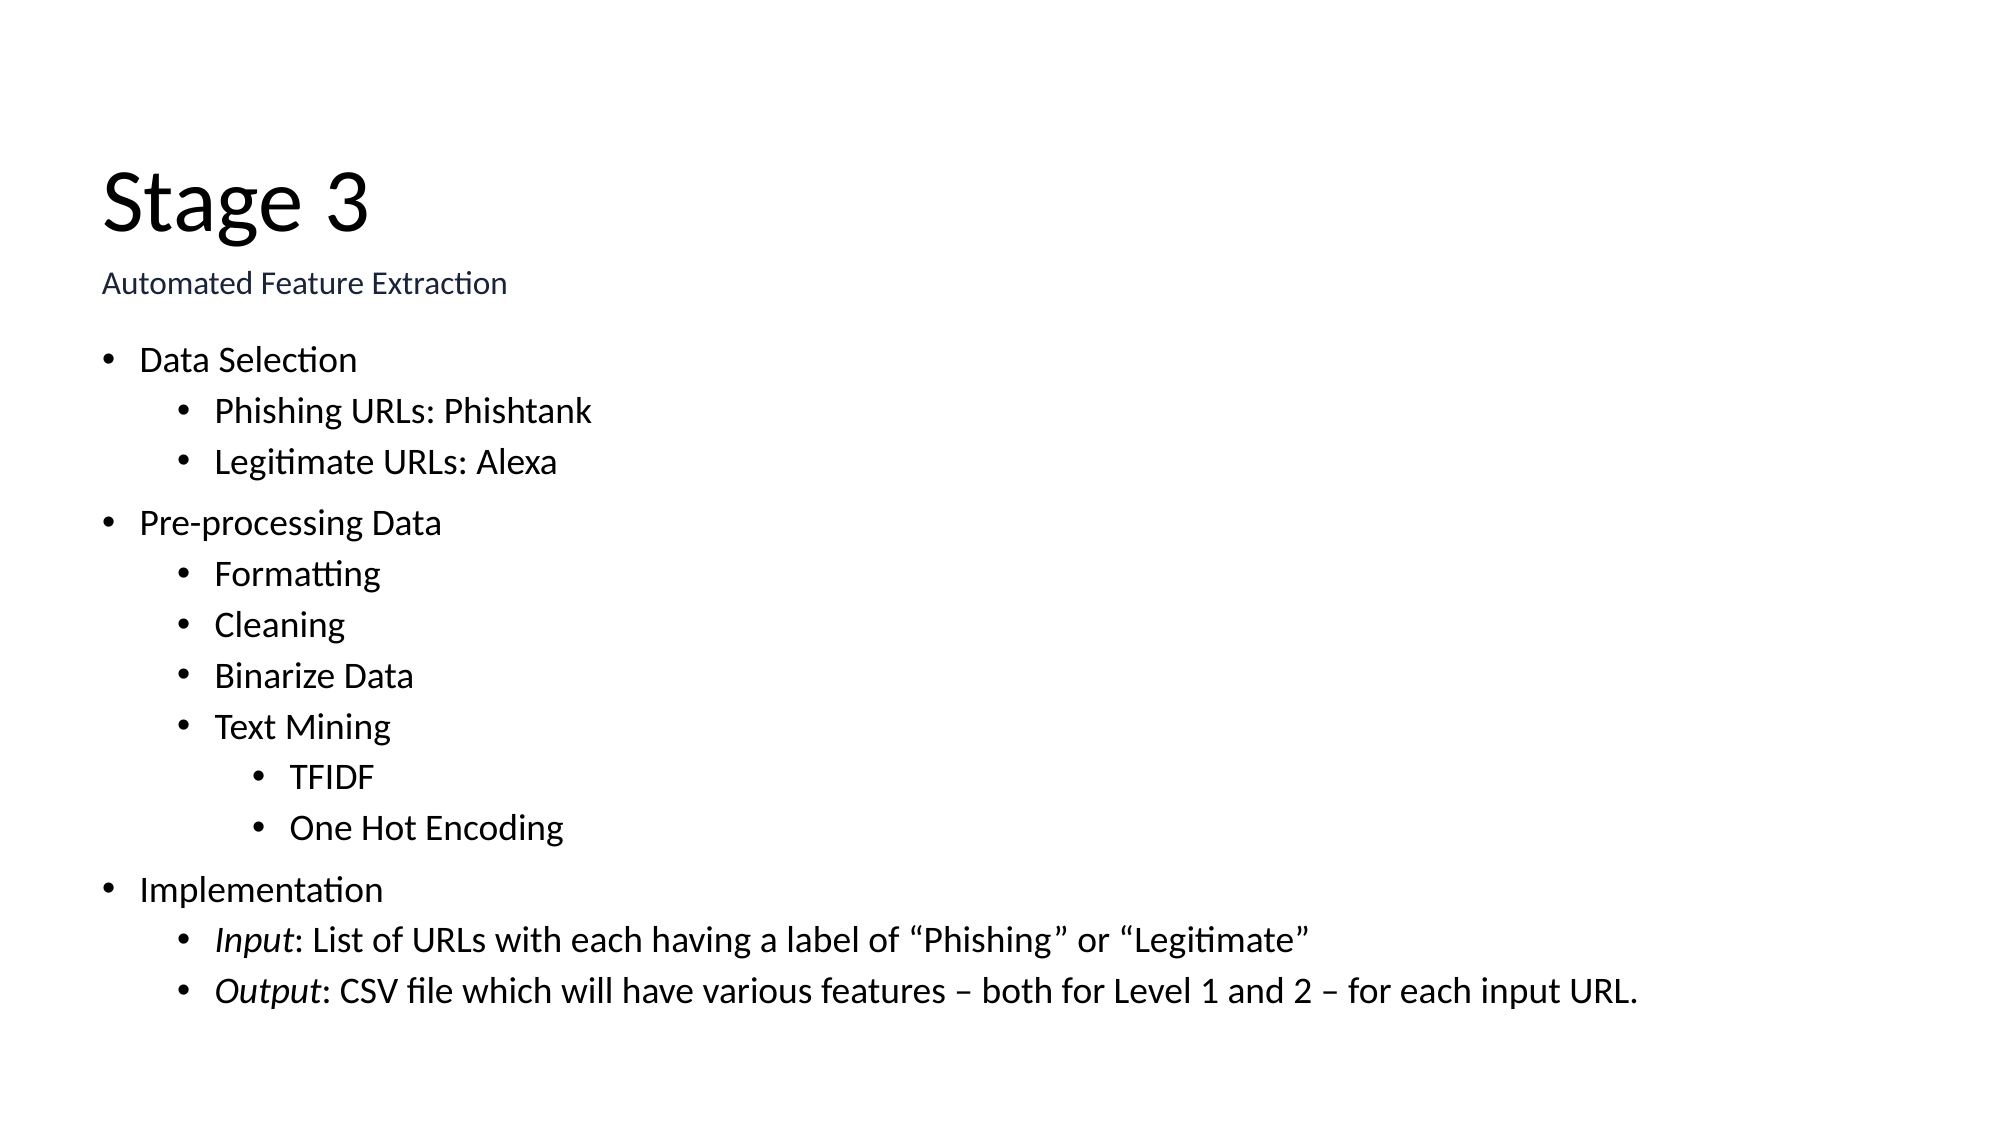

# Stage 3
Automated Feature Extraction
Data Selection
Phishing URLs: Phishtank
Legitimate URLs: Alexa
Pre-processing Data
Formatting
Cleaning
Binarize Data
Text Mining
TFIDF
One Hot Encoding
Implementation
Input: List of URLs with each having a label of “Phishing” or “Legitimate”
Output: CSV file which will have various features – both for Level 1 and 2 – for each input URL.